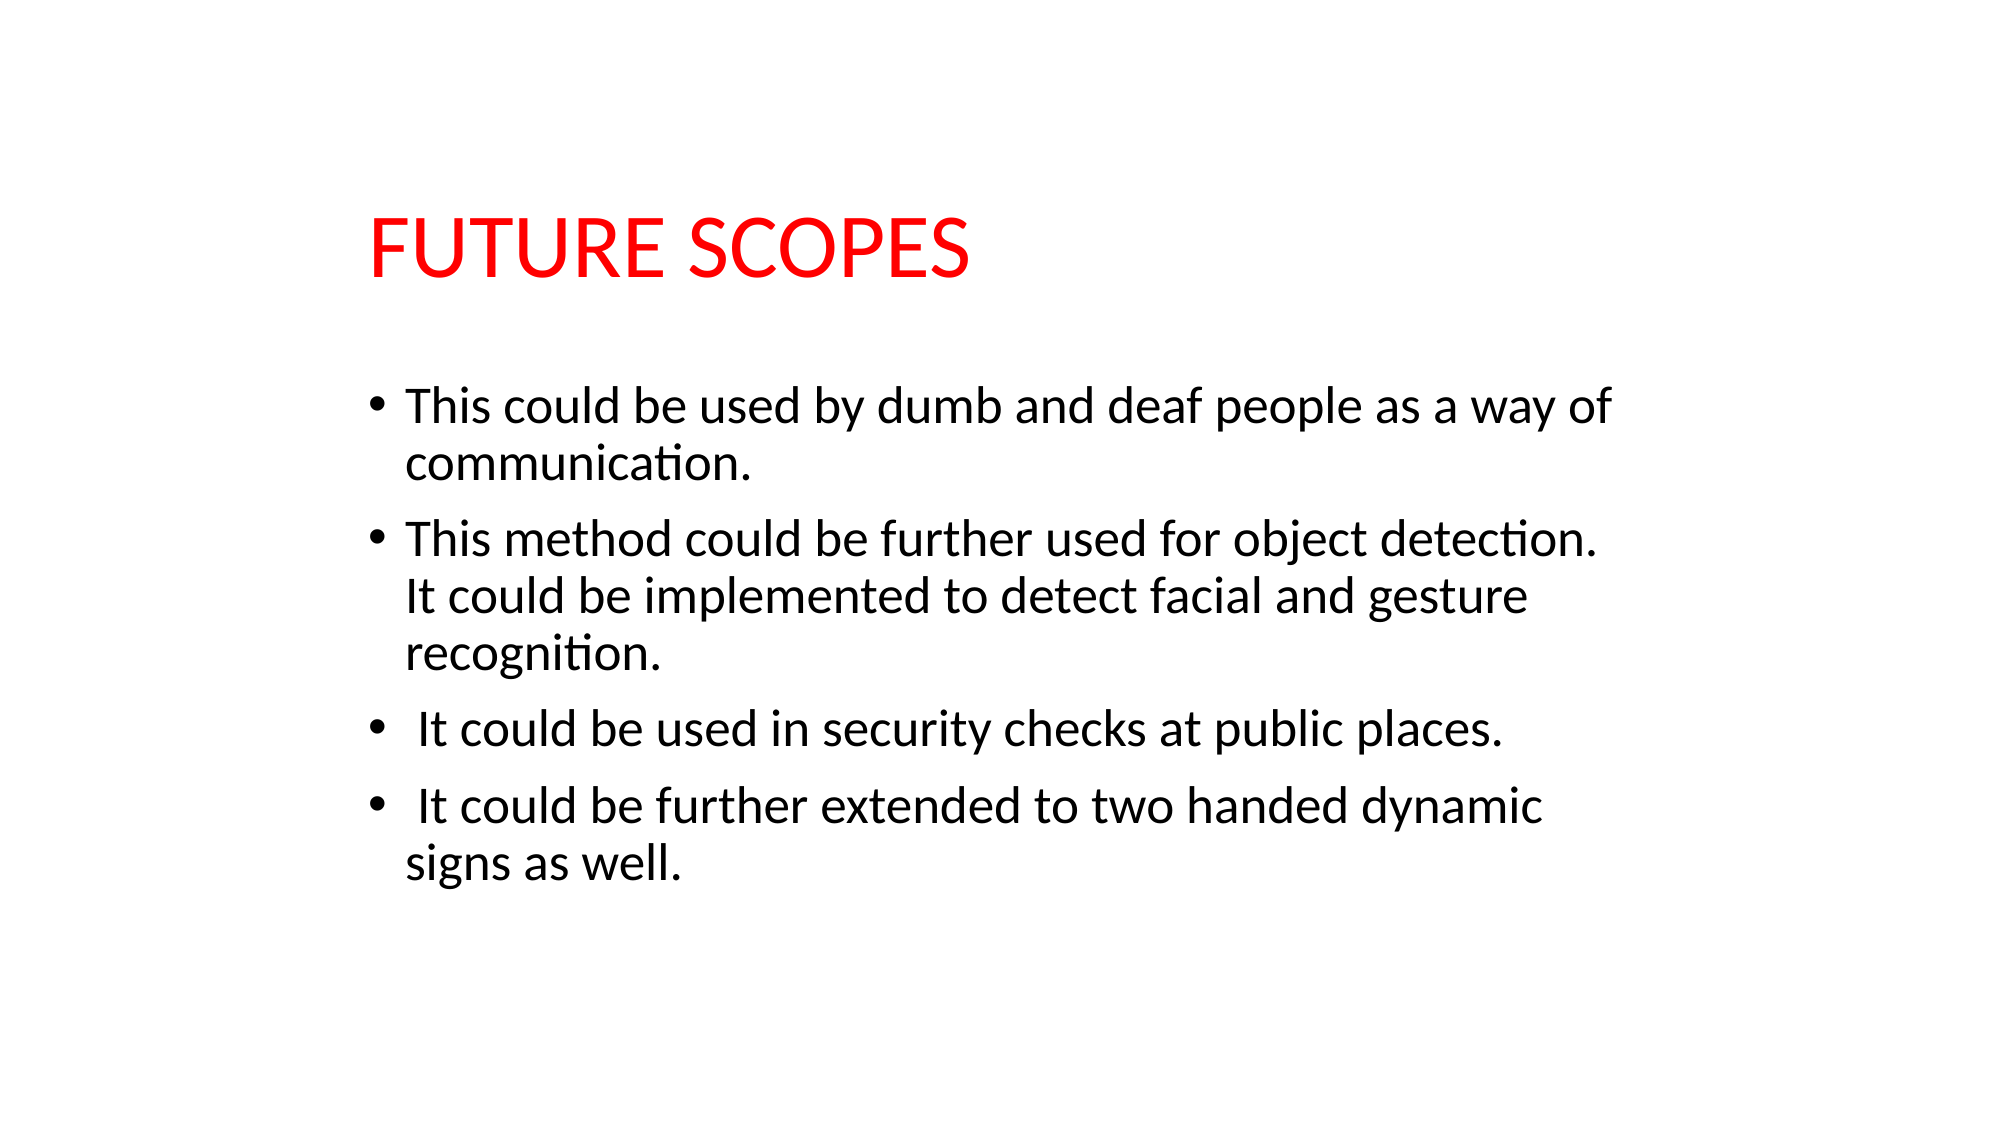

# FUTURE SCOPES
This could be used by dumb and deaf people as a way of communication.
This method could be further used for object detection. It could be implemented to detect facial and gesture recognition.
 It could be used in security checks at public places.
 It could be further extended to two handed dynamic signs as well.